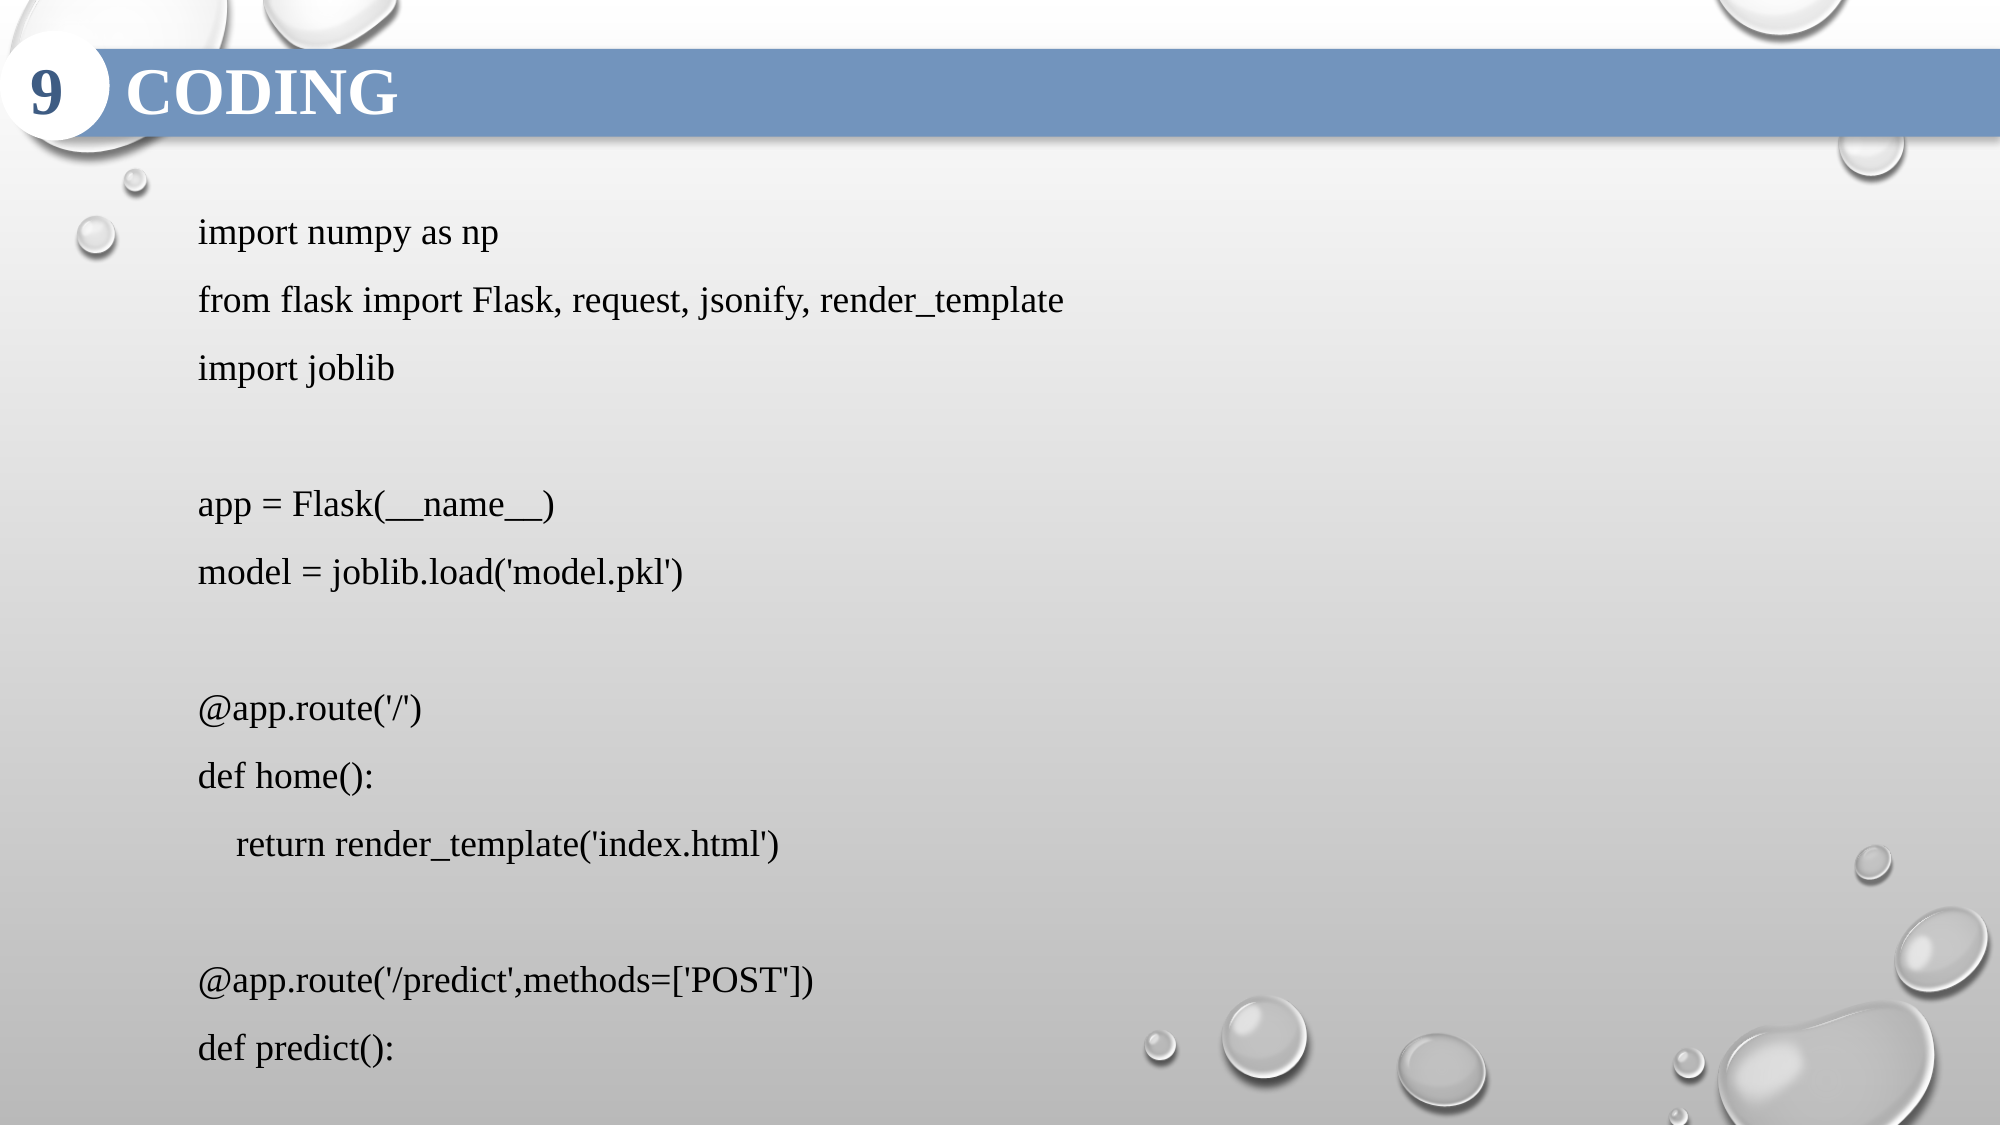

CODING
9
import numpy as np
from flask import Flask, request, jsonify, render_template
import joblib

app = Flask(__name__)
model = joblib.load('model.pkl')

@app.route('/')
def home():
    return render_template('index.html')

@app.route('/predict',methods=['POST'])
def predict():